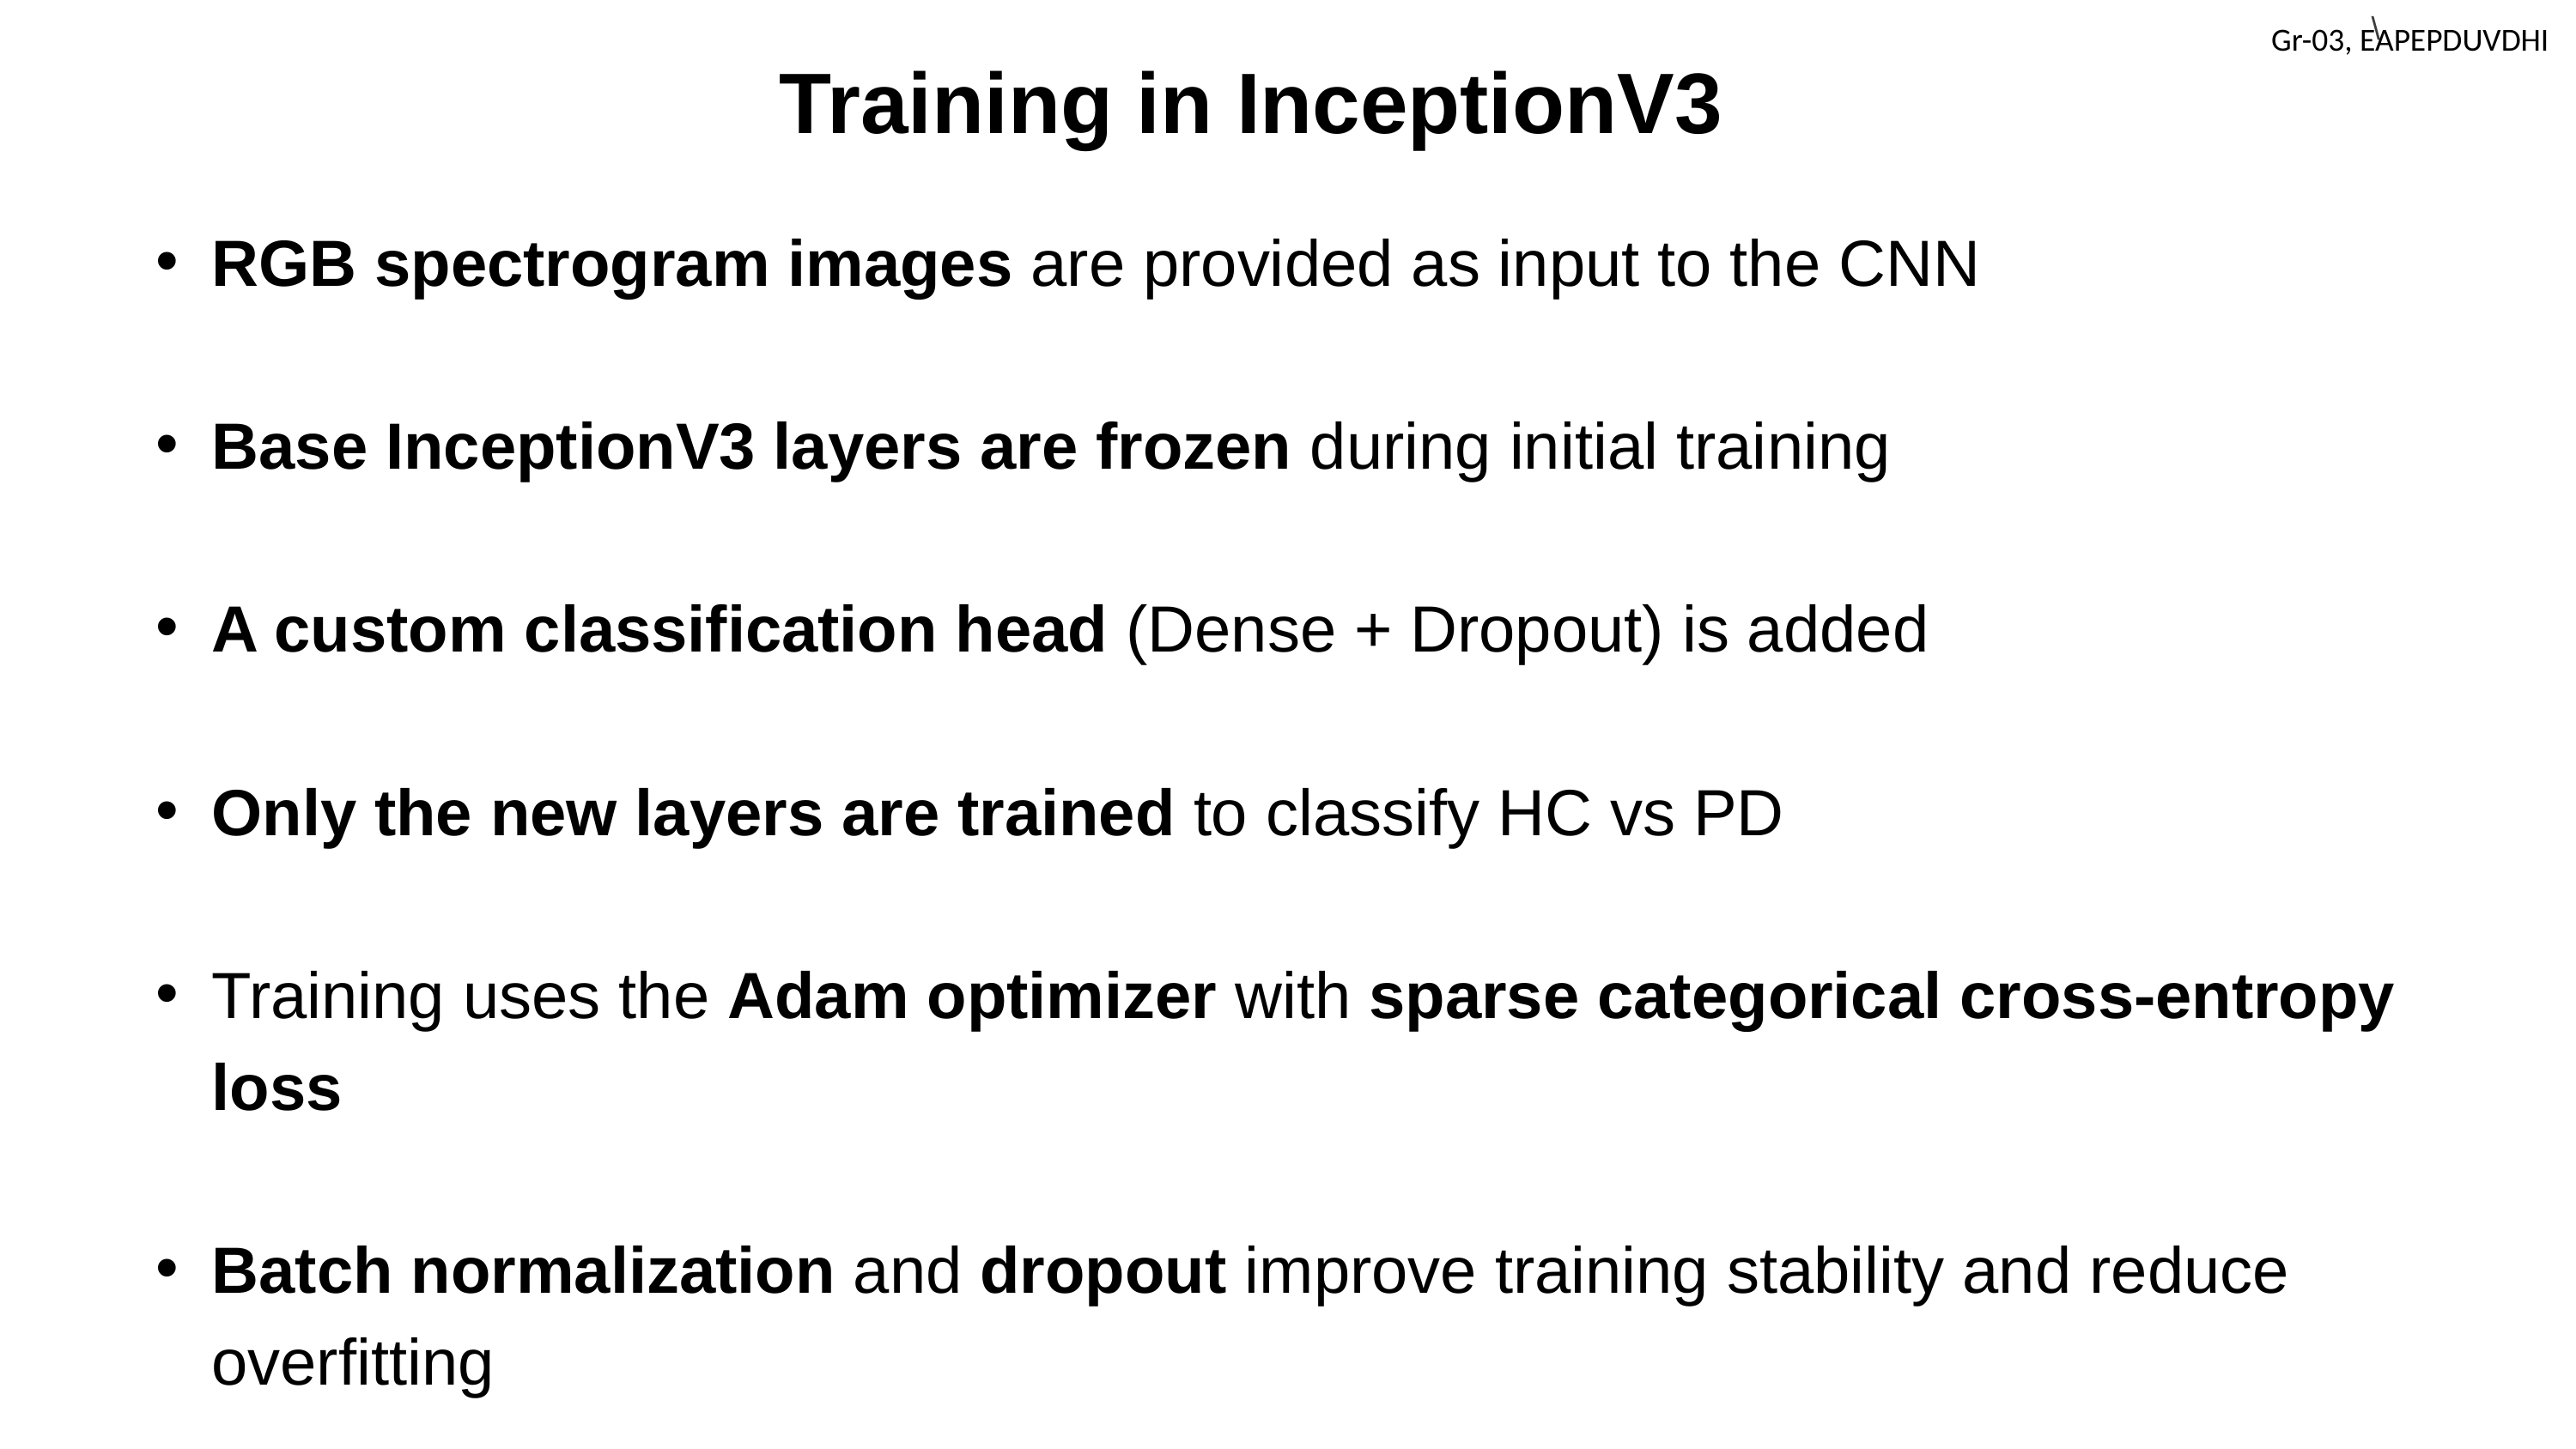

\
Training in InceptionV3
RGB spectrogram images are provided as input to the CNN

Base InceptionV3 layers are frozen during initial training

A custom classification head (Dense + Dropout) is added

Only the new layers are trained to classify HC vs PD

Training uses the Adam optimizer with sparse categorical cross-entropy loss

Batch normalization and dropout improve training stability and reduce overfitting